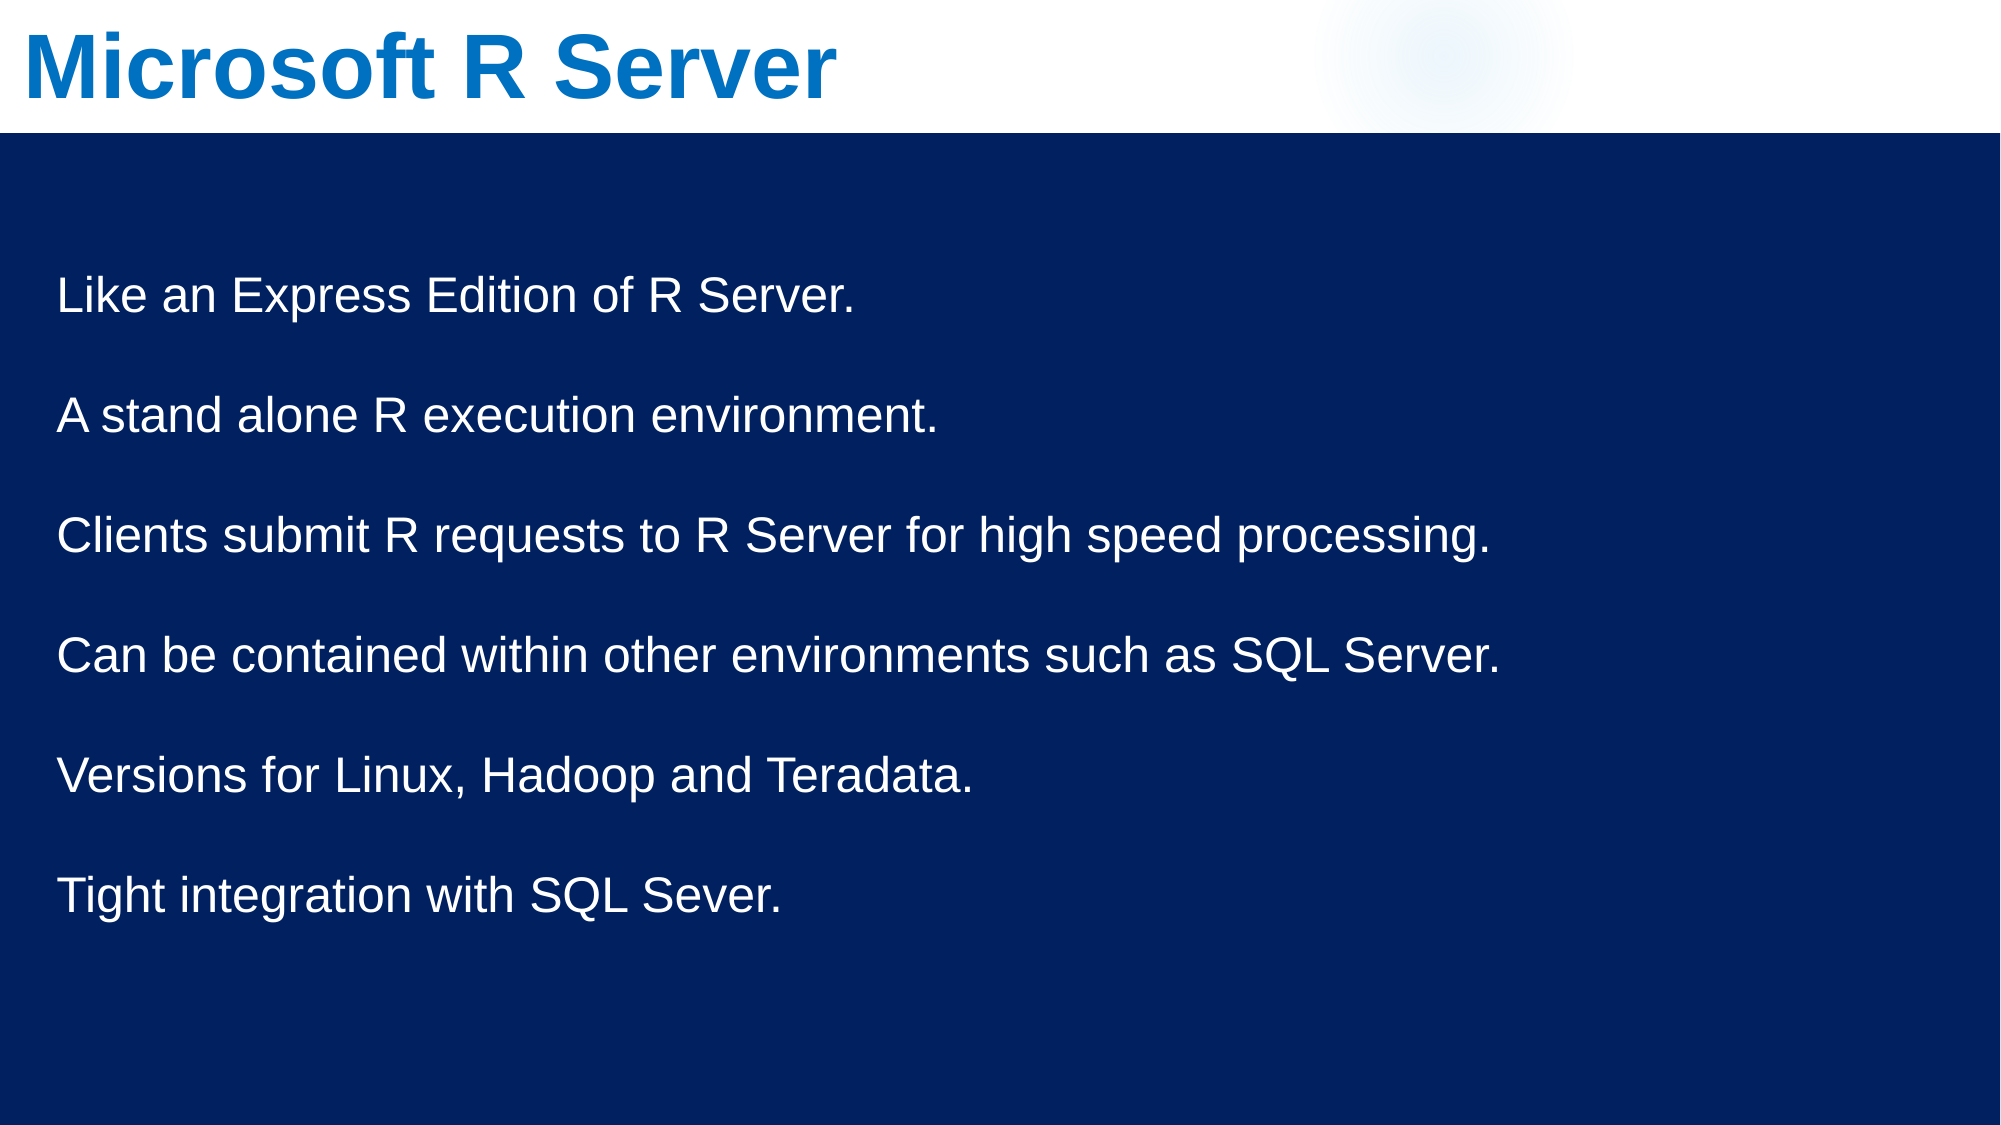

Microsoft R Server
Like an Express Edition of R Server.

A stand alone R execution environment.

Clients submit R requests to R Server for high speed processing.

Can be contained within other environments such as SQL Server.

Versions for Linux, Hadoop and Teradata.

Tight integration with SQL Sever.